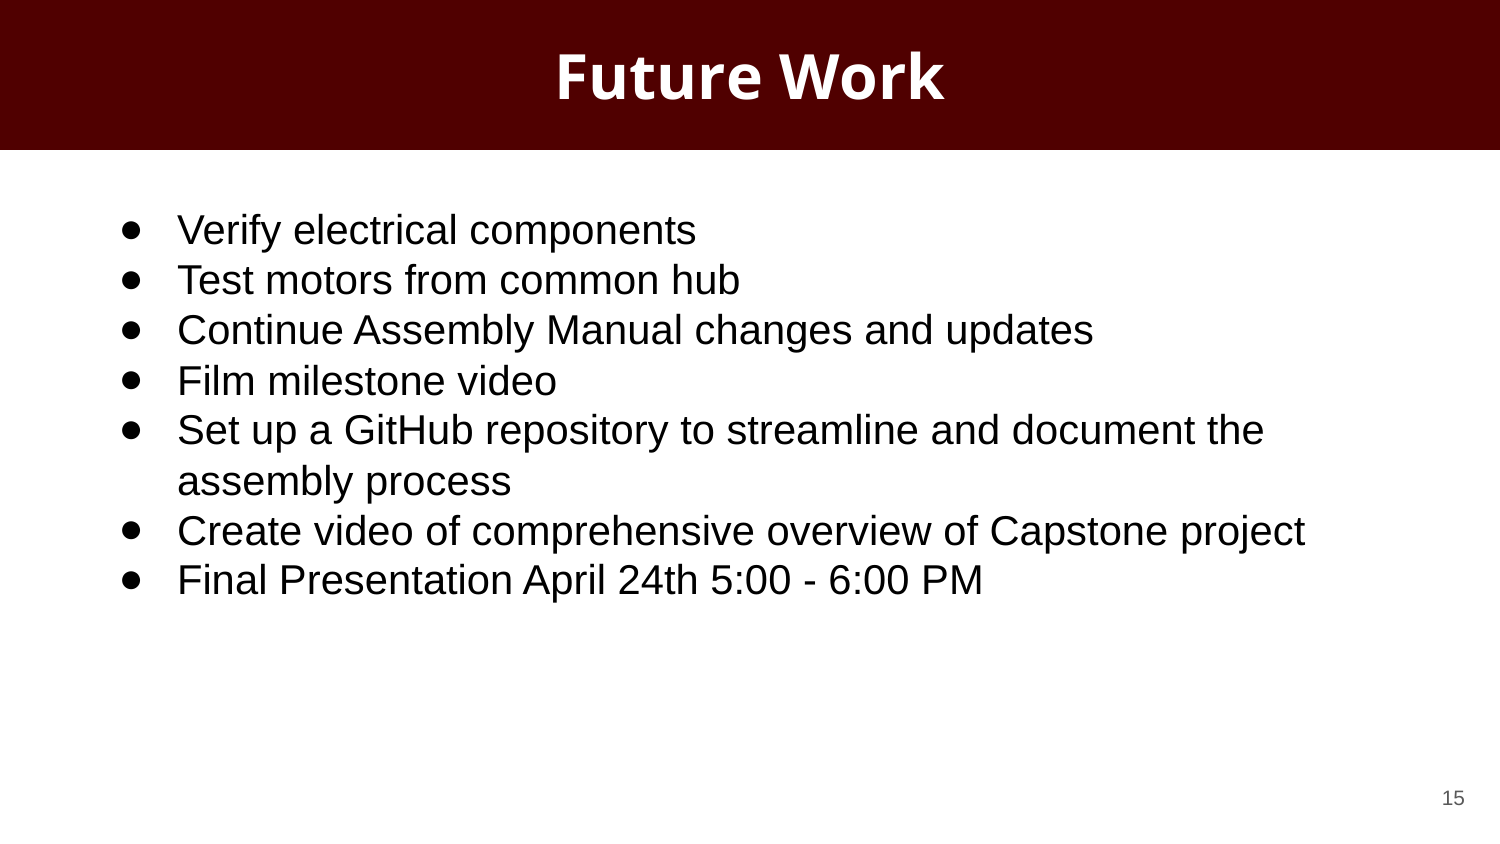

# Future Work
Verify electrical components
Test motors from common hub
Continue Assembly Manual changes and updates
Film milestone video
Set up a GitHub repository to streamline and document the assembly process
Create video of comprehensive overview of Capstone project
Final Presentation April 24th 5:00 - 6:00 PM
15